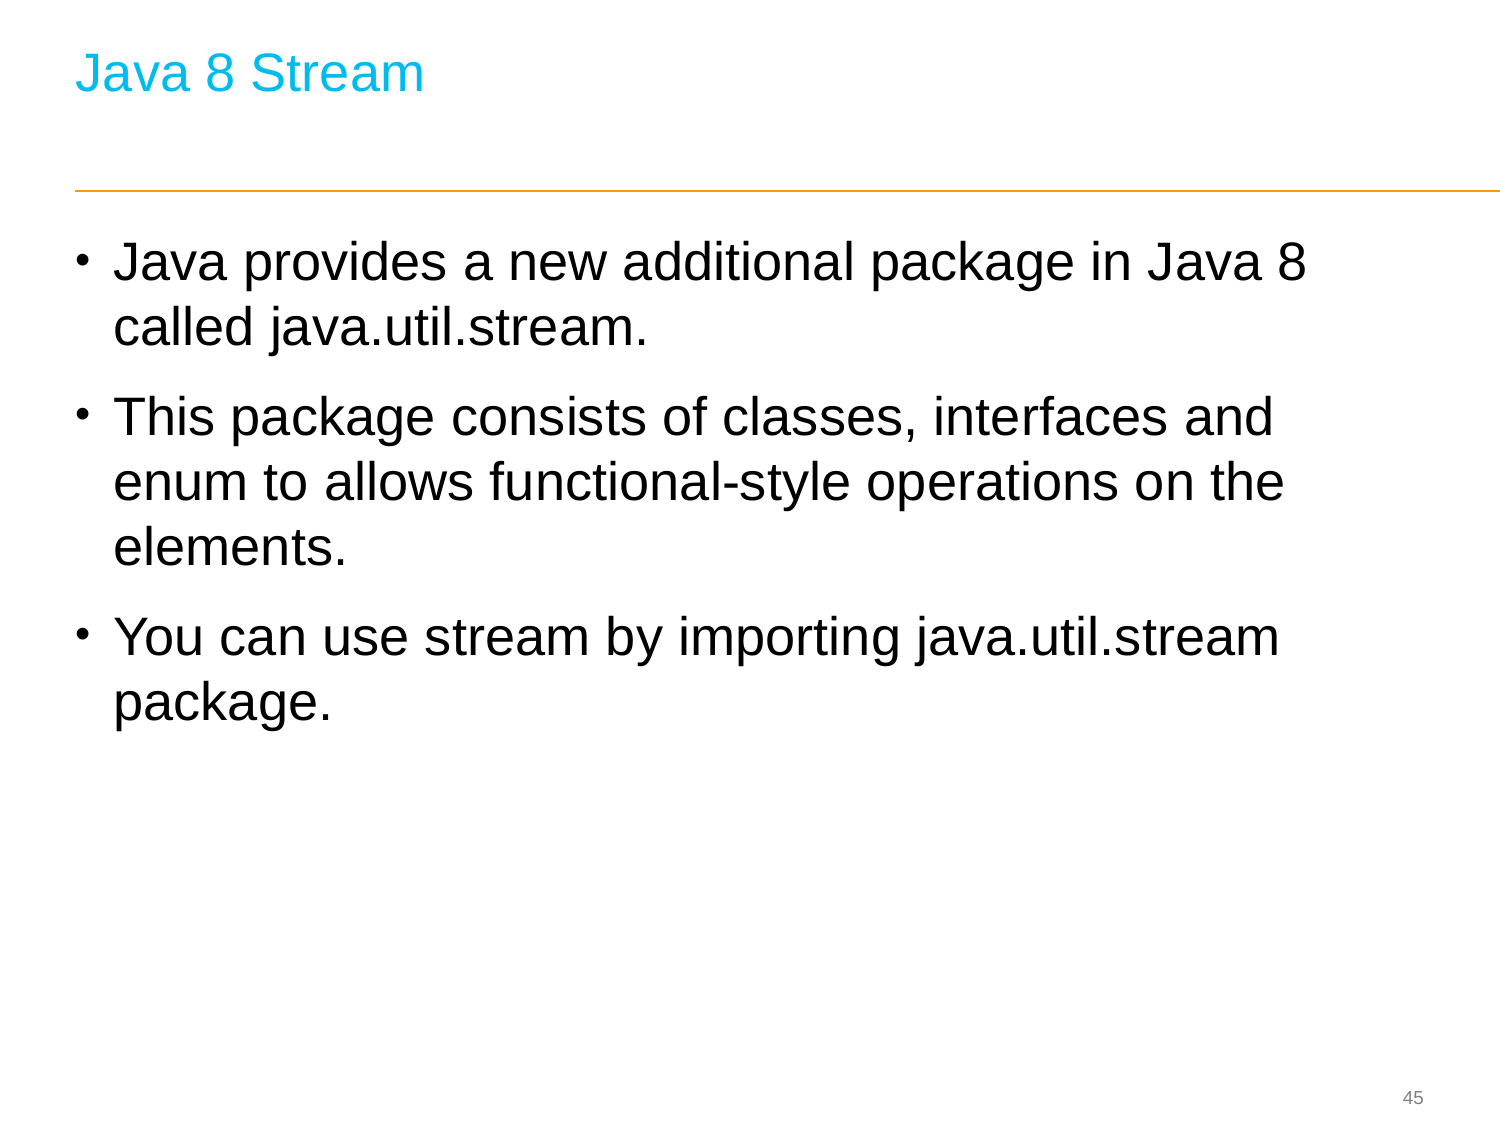

# Java 8 Stream
Java provides a new additional package in Java 8 called java.util.stream.
This package consists of classes, interfaces and enum to allows functional-style operations on the elements.
You can use stream by importing java.util.stream package.